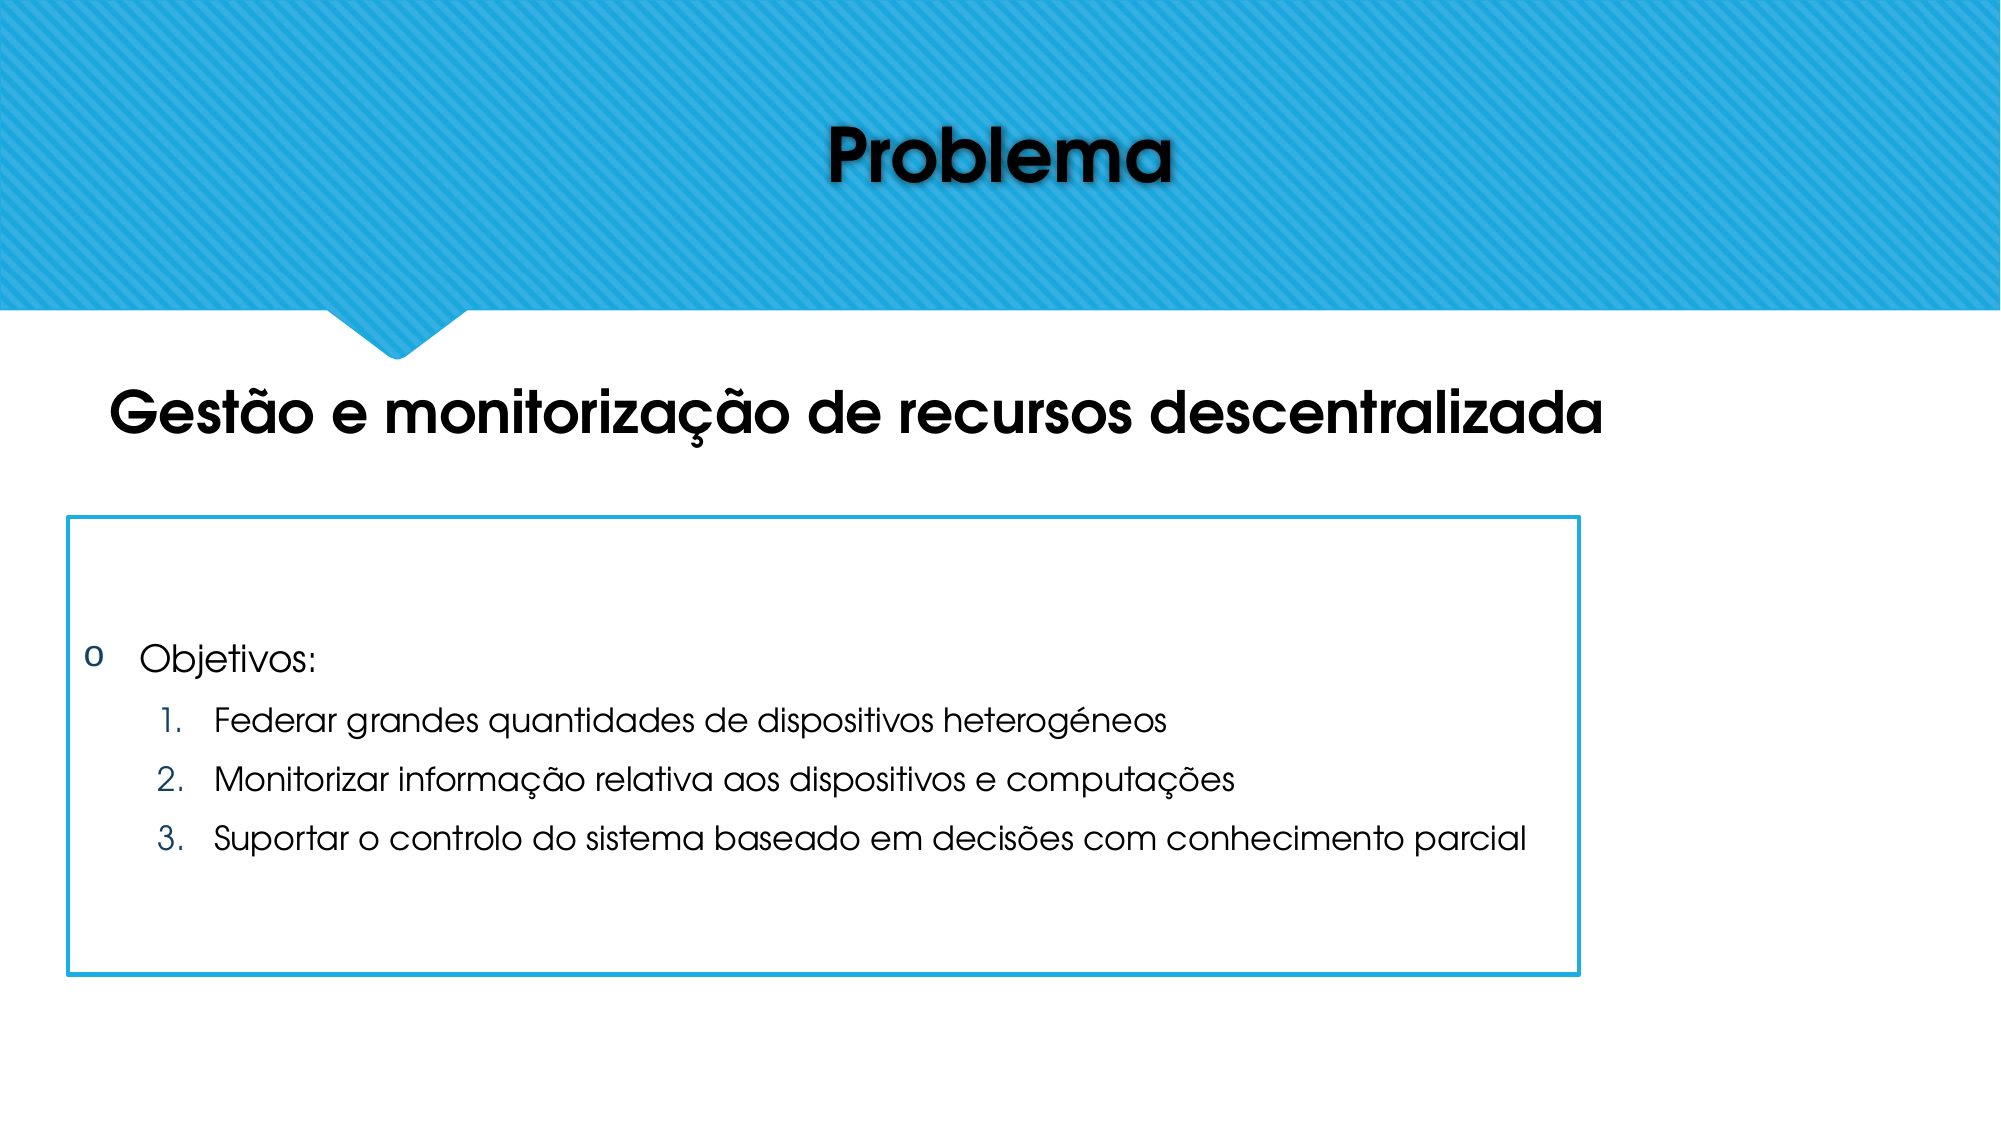

# Problema
Gestão e monitorização de recursos descentralizada
Objetivos:
Federar grandes quantidades de dispositivos heterogéneos
Monitorizar informação relativa aos dispositivos e computações
Suportar o controlo do sistema baseado em decisões com conhecimento parcial